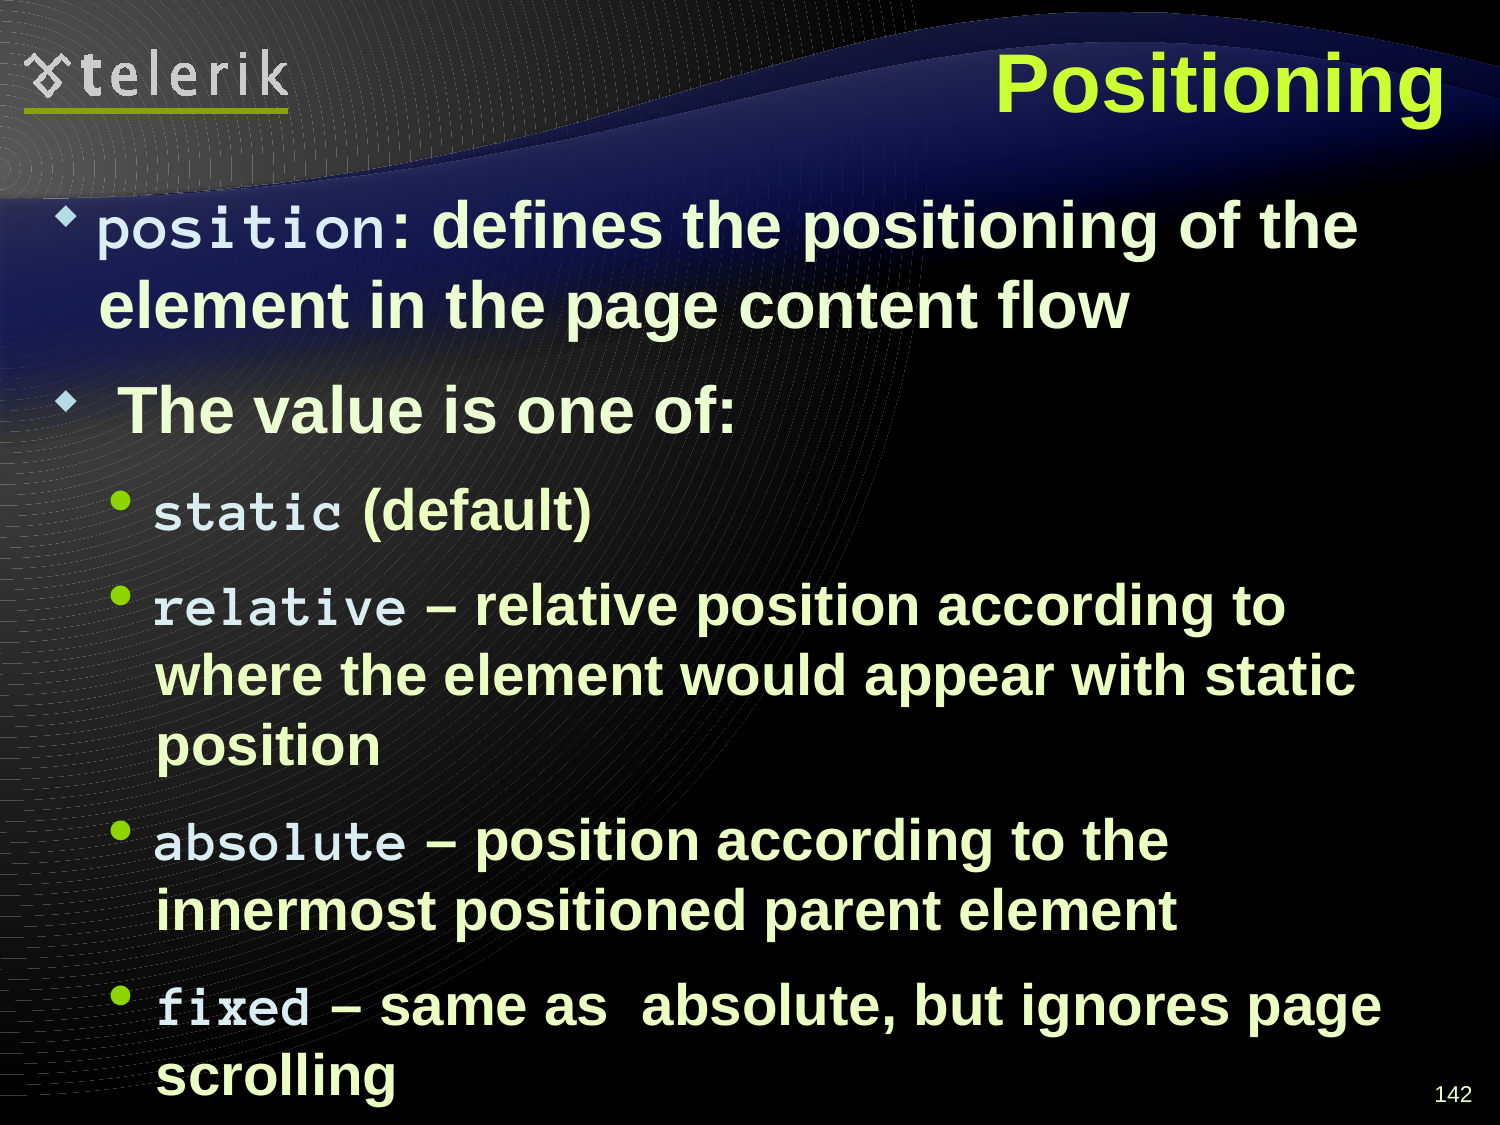

# Positioning
position: defines the positioning of the element in the page content flow
 The value is one of:
static (default)
relative – relative position according to where the element would appear with static position
absolute – position according to the innermost positioned parent element
fixed – same as  absolute, but ignores page scrolling
142